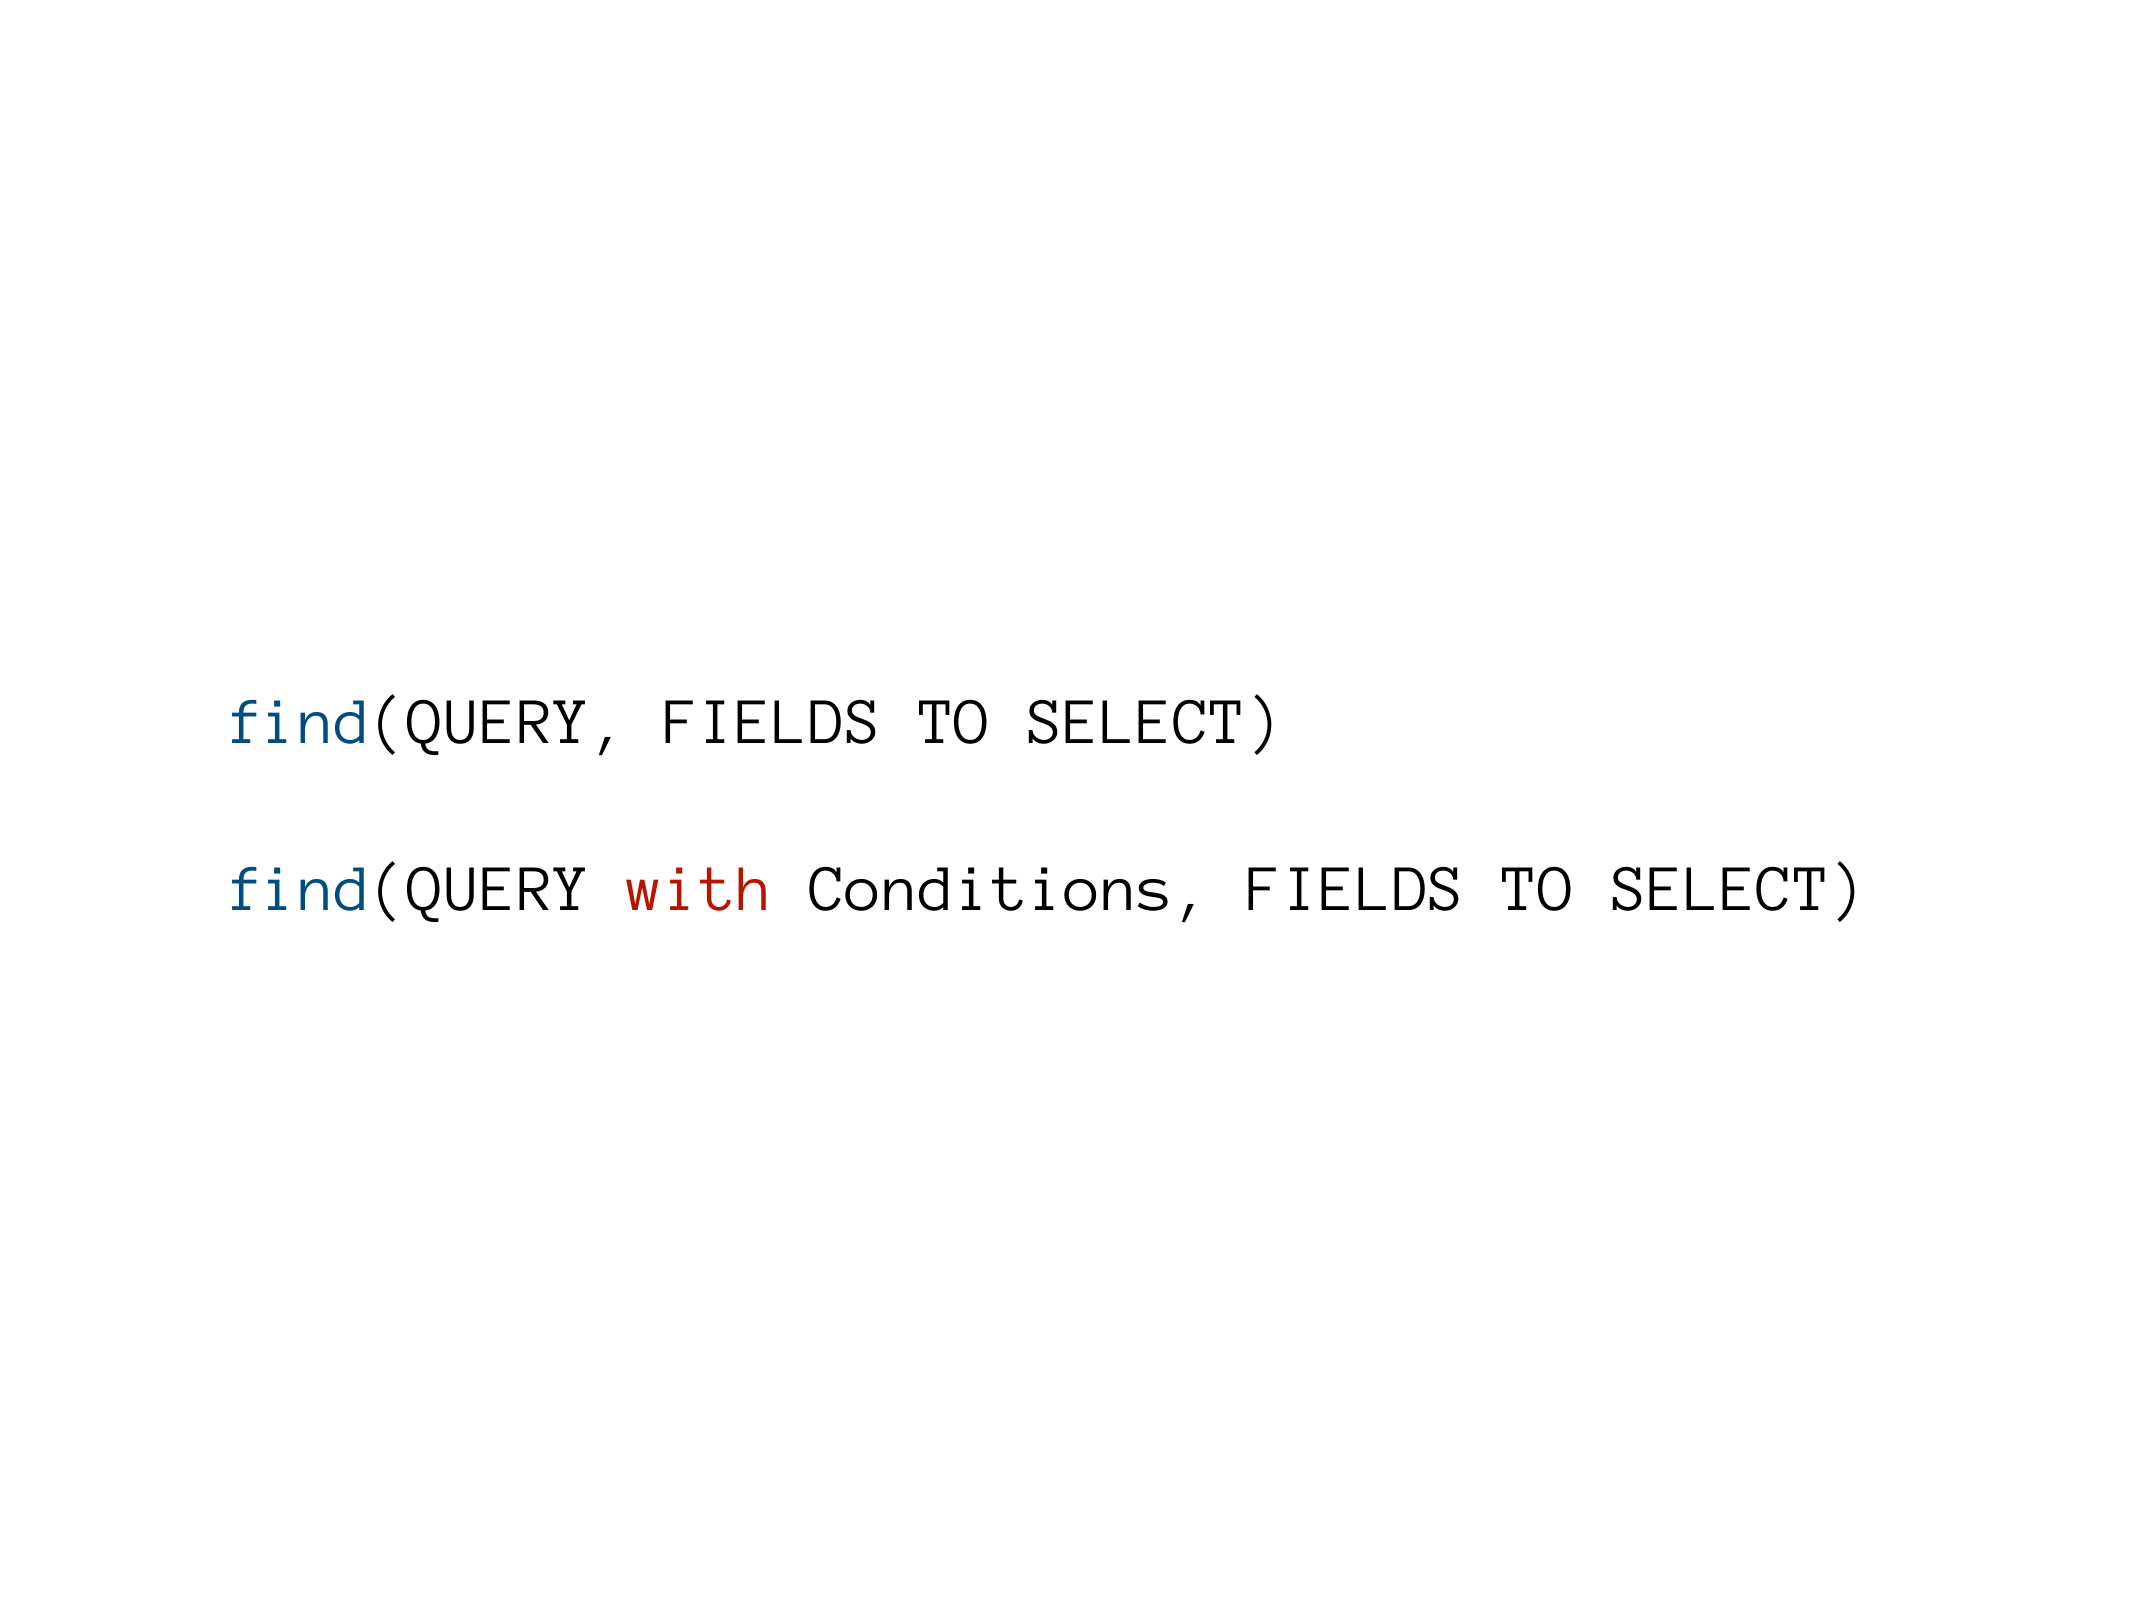

find(QUERY, FIELDS TO SELECT)
find(QUERY with Conditions, FIELDS TO SELECT)